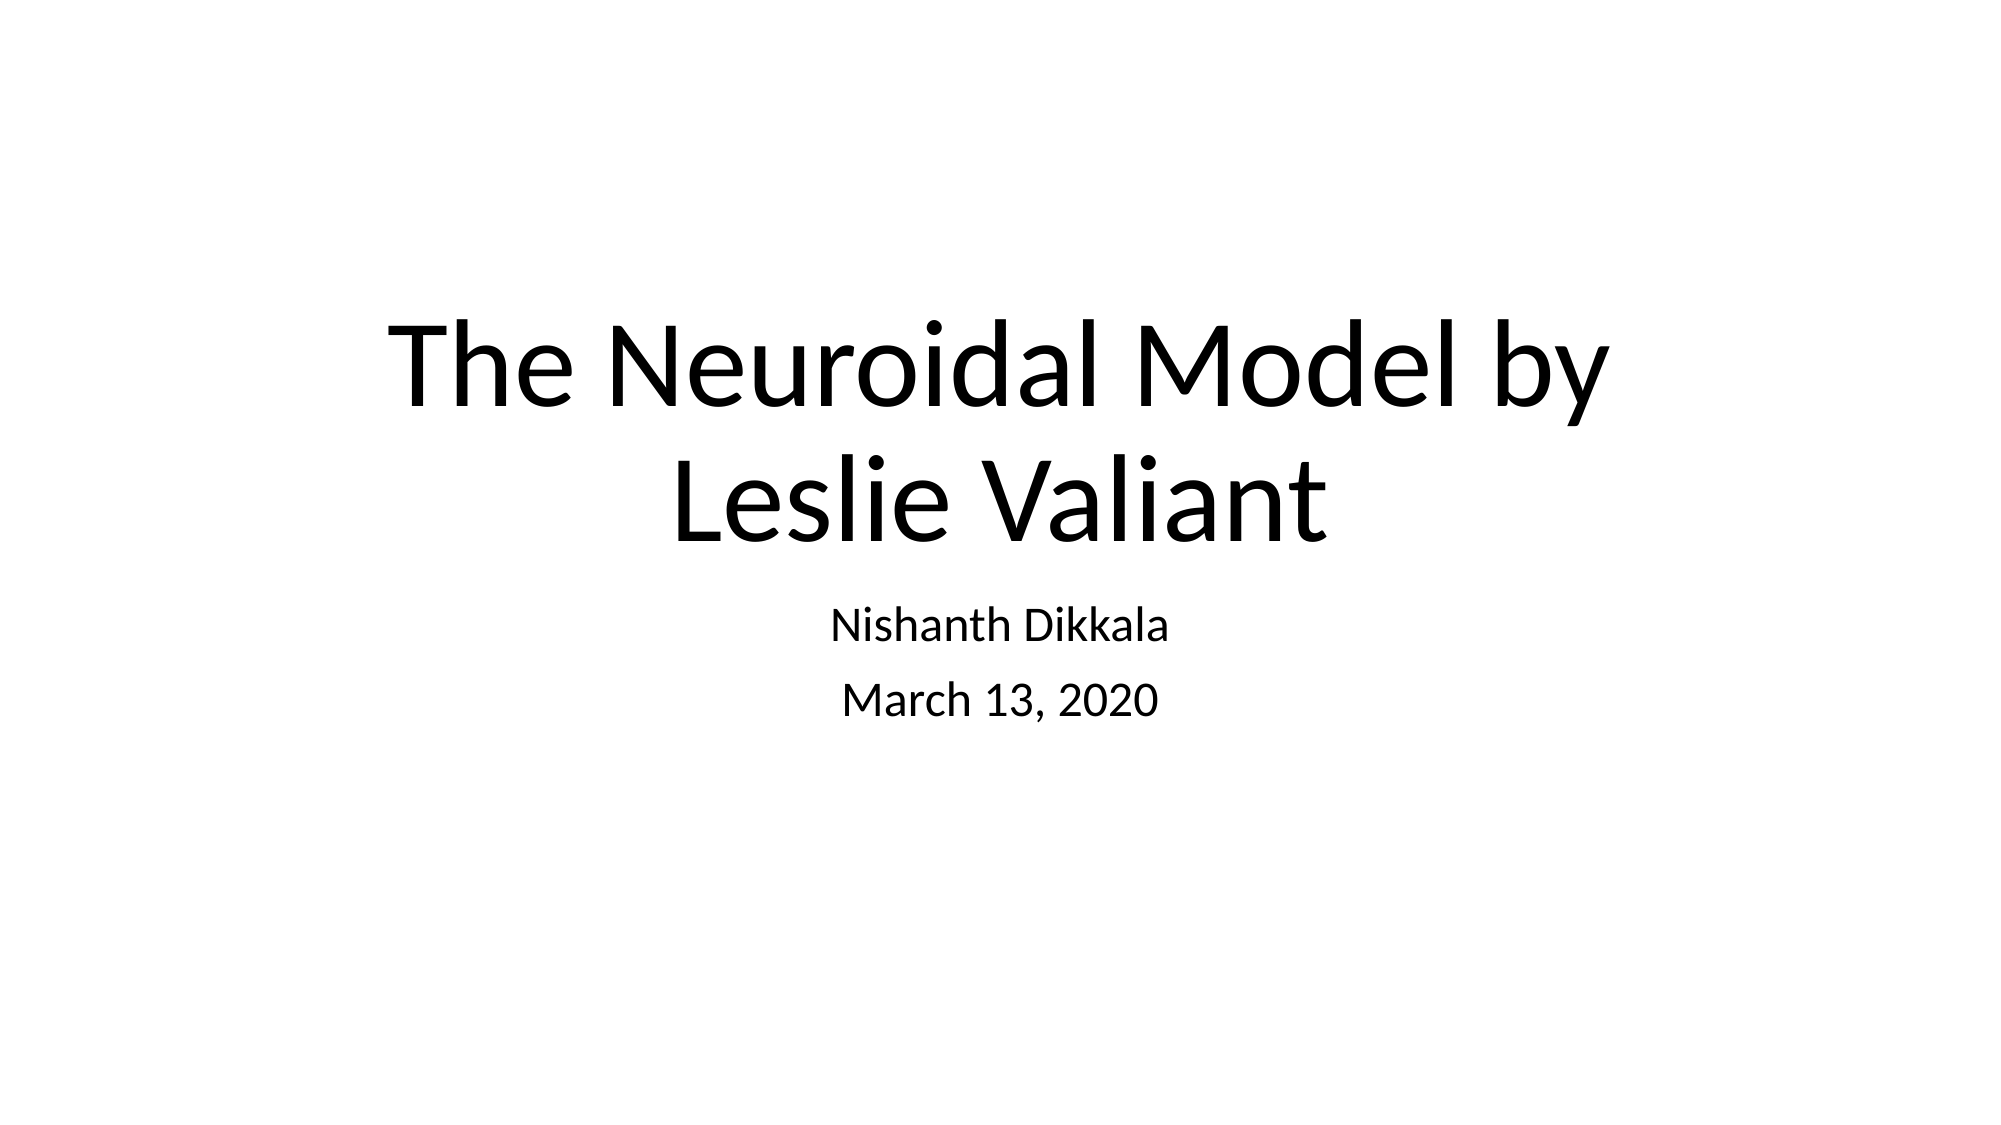

# The Neuroidal Model by Leslie Valiant
Nishanth Dikkala
March 13, 2020